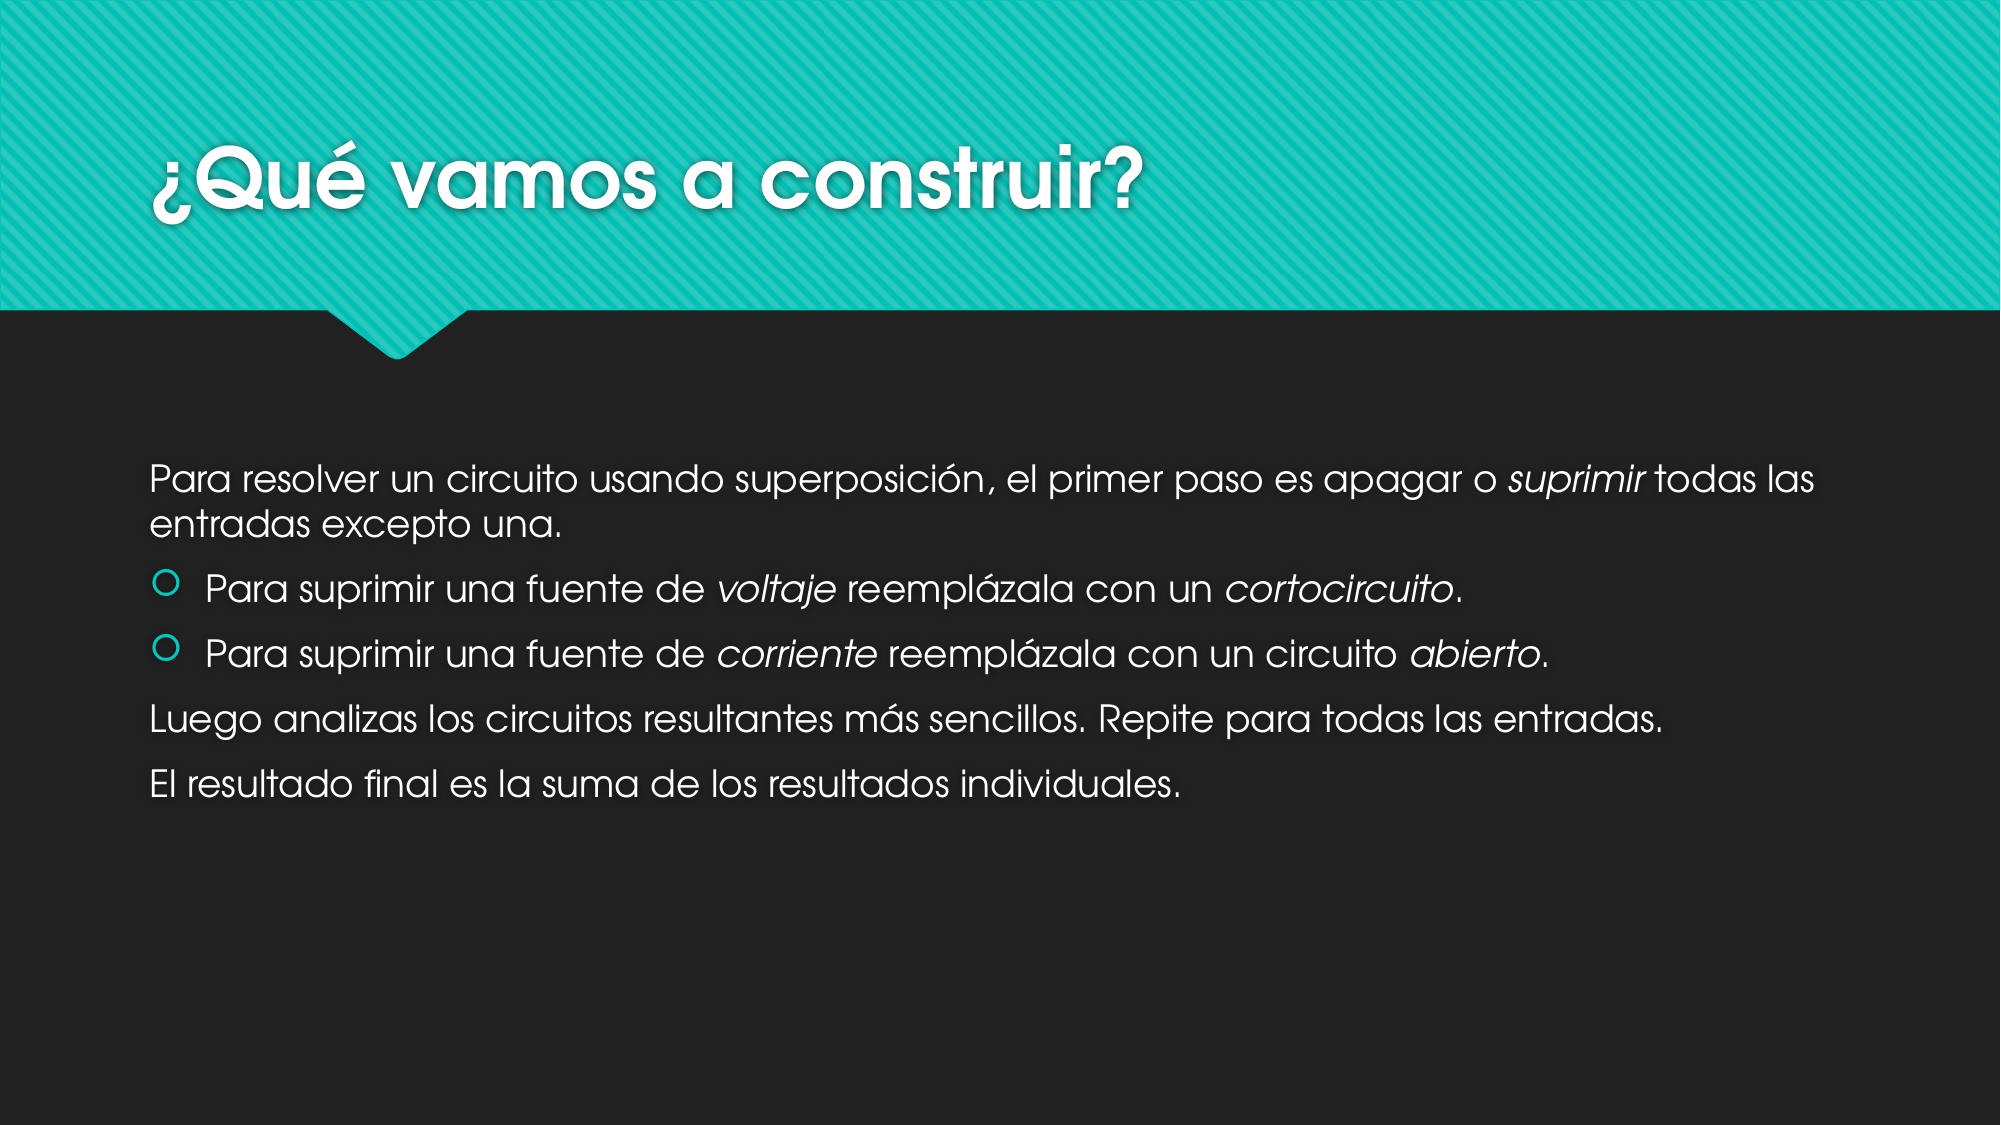

# ¿Qué vamos a construir?
Para resolver un circuito usando superposición, el primer paso es apagar o suprimir todas las entradas excepto una.
Para suprimir una fuente de voltaje reemplázala con un cortocircuito.
Para suprimir una fuente de corriente reemplázala con un circuito abierto.
Luego analizas los circuitos resultantes más sencillos. Repite para todas las entradas.
El resultado final es la suma de los resultados individuales.